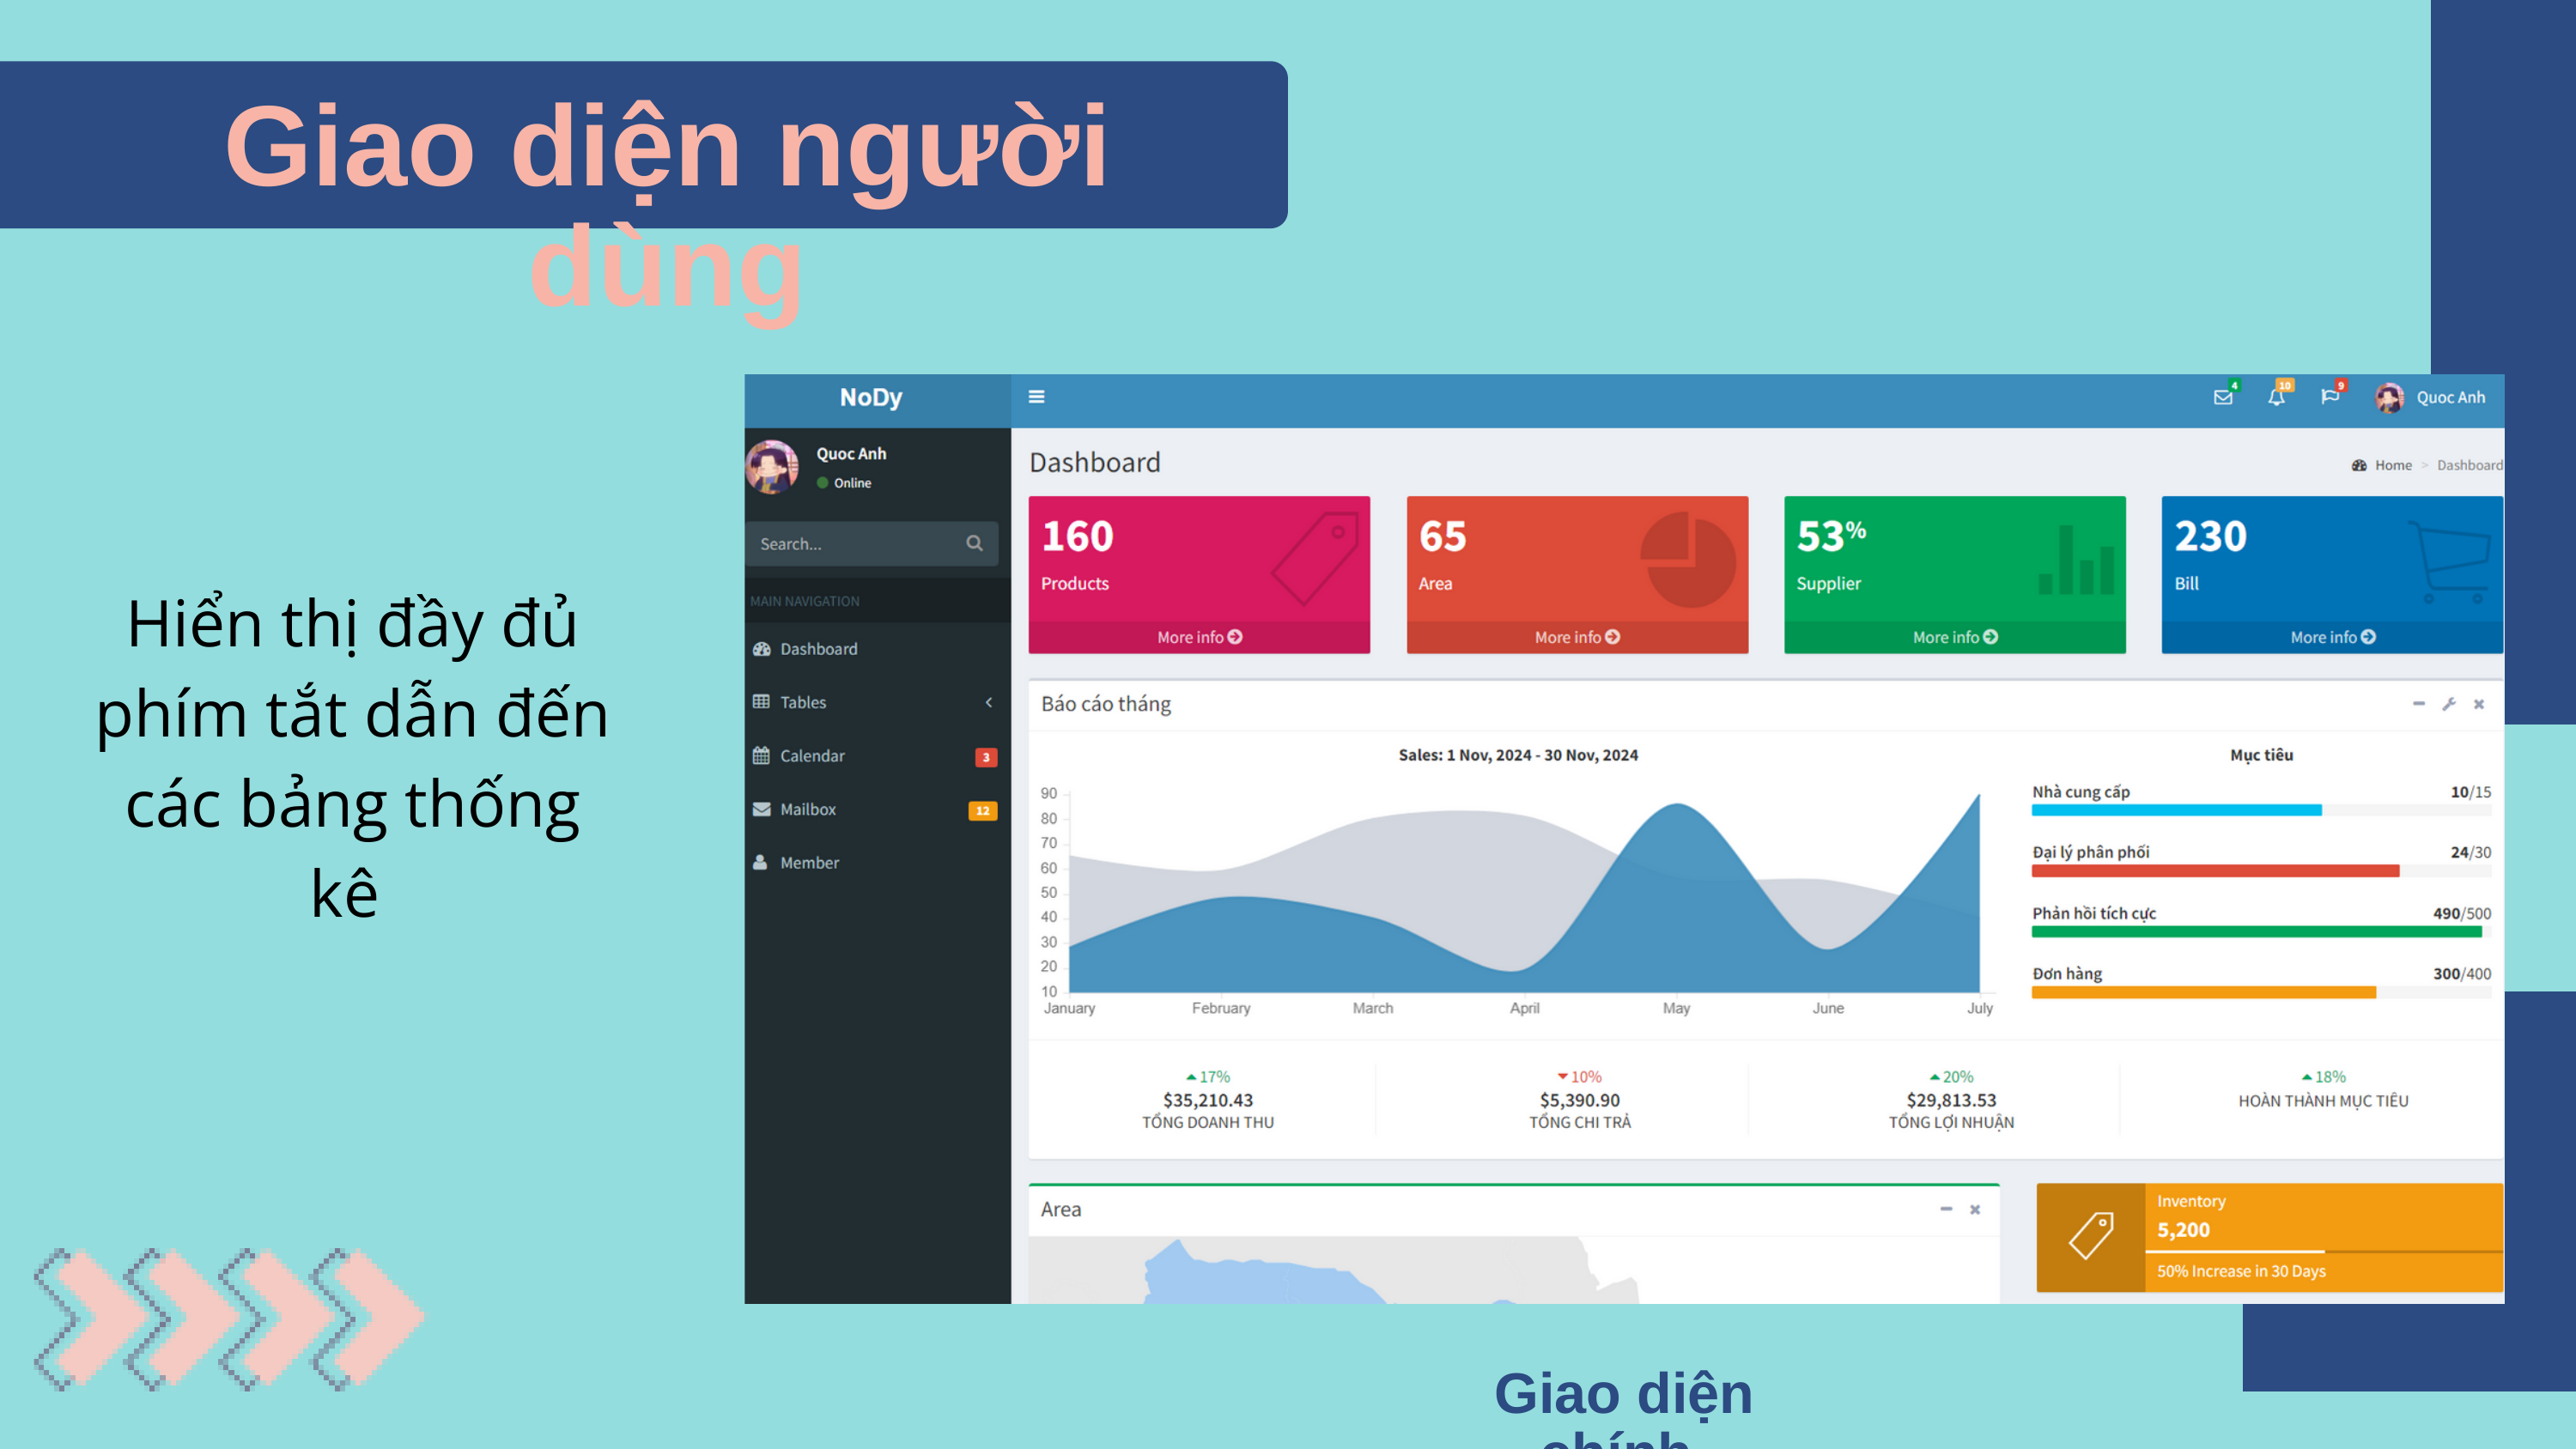

Giao diện người dùng

Hiển thị đầy đủ phím tắt dẫn đến các bảng thống kê

Giao diện chính